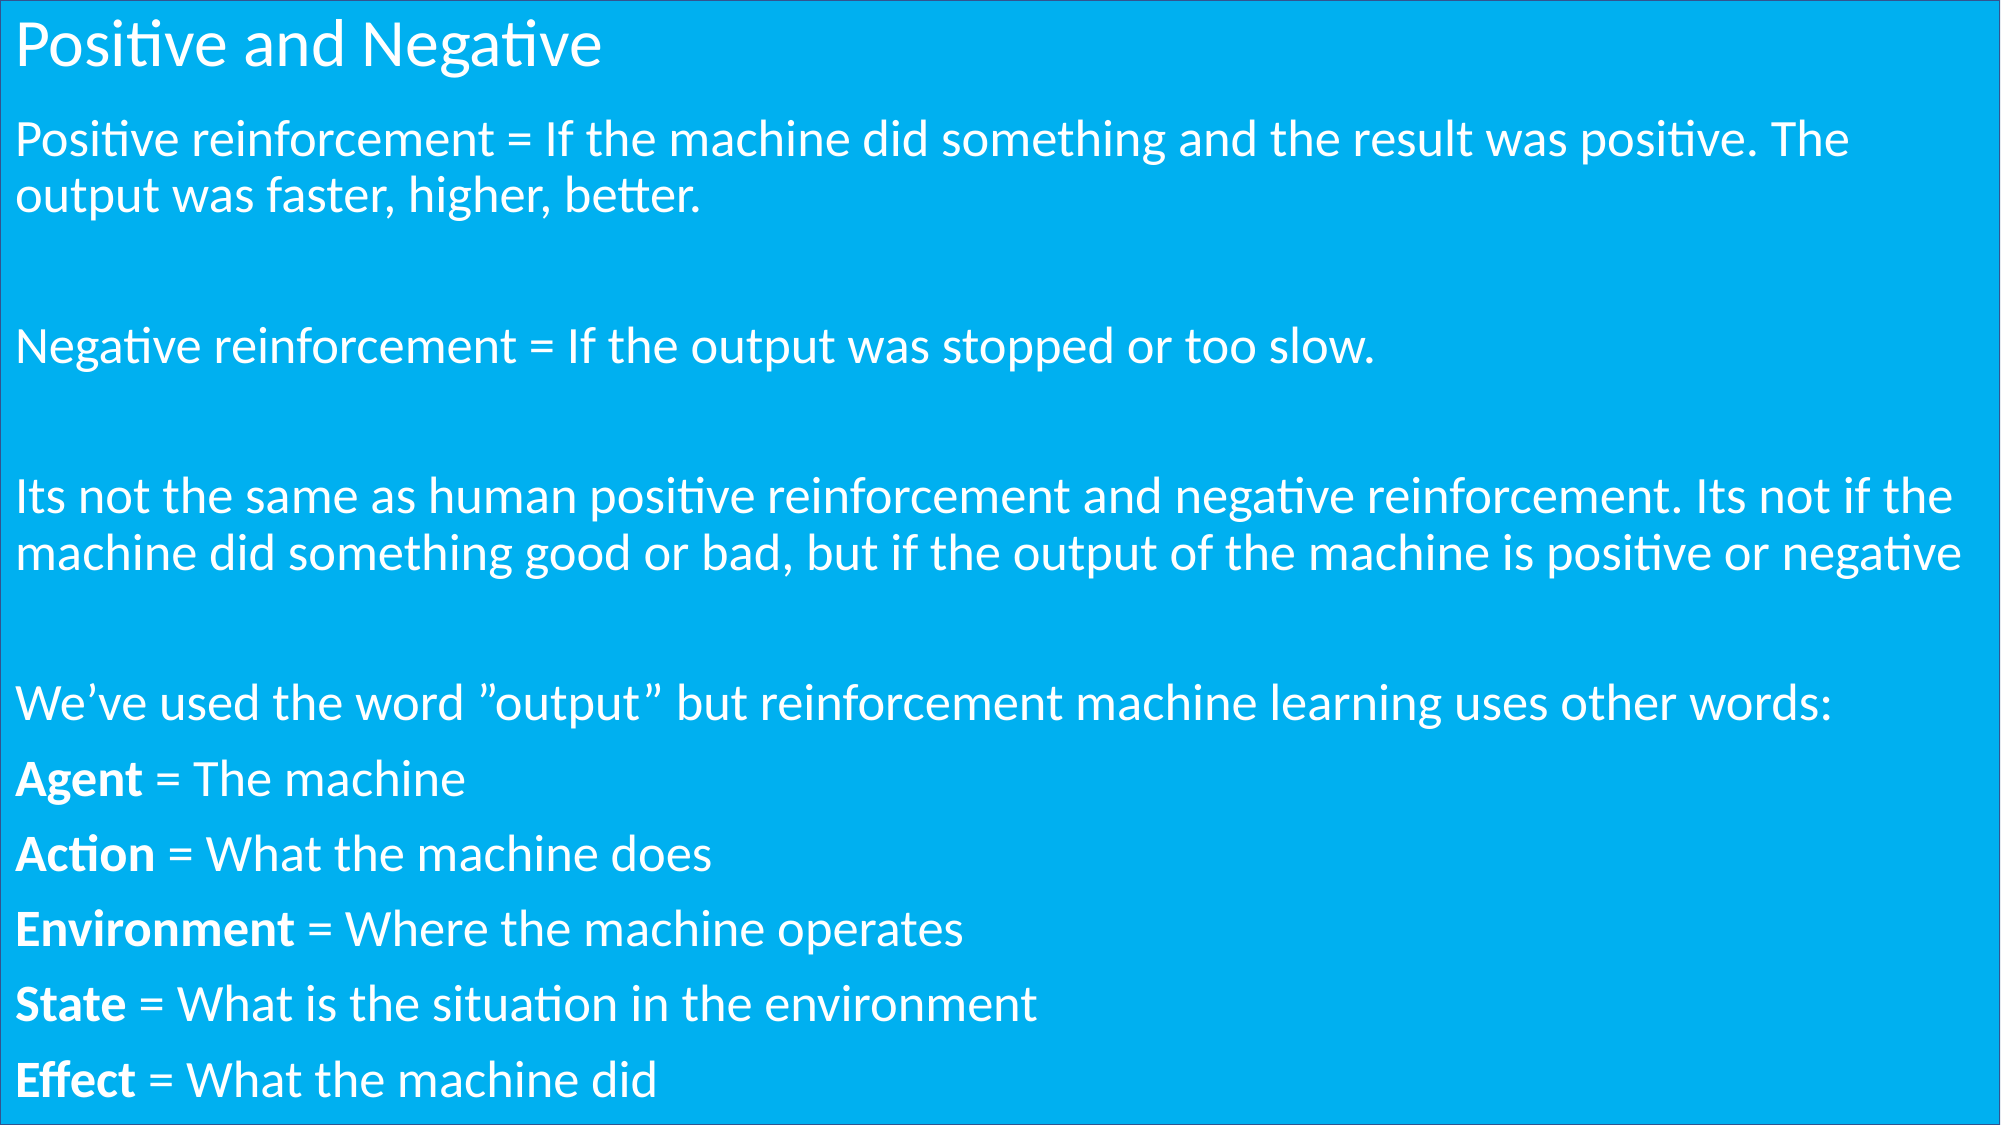

# Positive and Negative
Positive reinforcement = If the machine did something and the result was positive. The output was faster, higher, better.

Negative reinforcement = If the output was stopped or too slow.

Its not the same as human positive reinforcement and negative reinforcement. Its not if the machine did something good or bad, but if the output of the machine is positive or negative

We’ve used the word ”output” but reinforcement machine learning uses other words:
Agent = The machine
Action = What the machine does
Environment = Where the machine operates
State = What is the situation in the environment
Effect = What the machine did